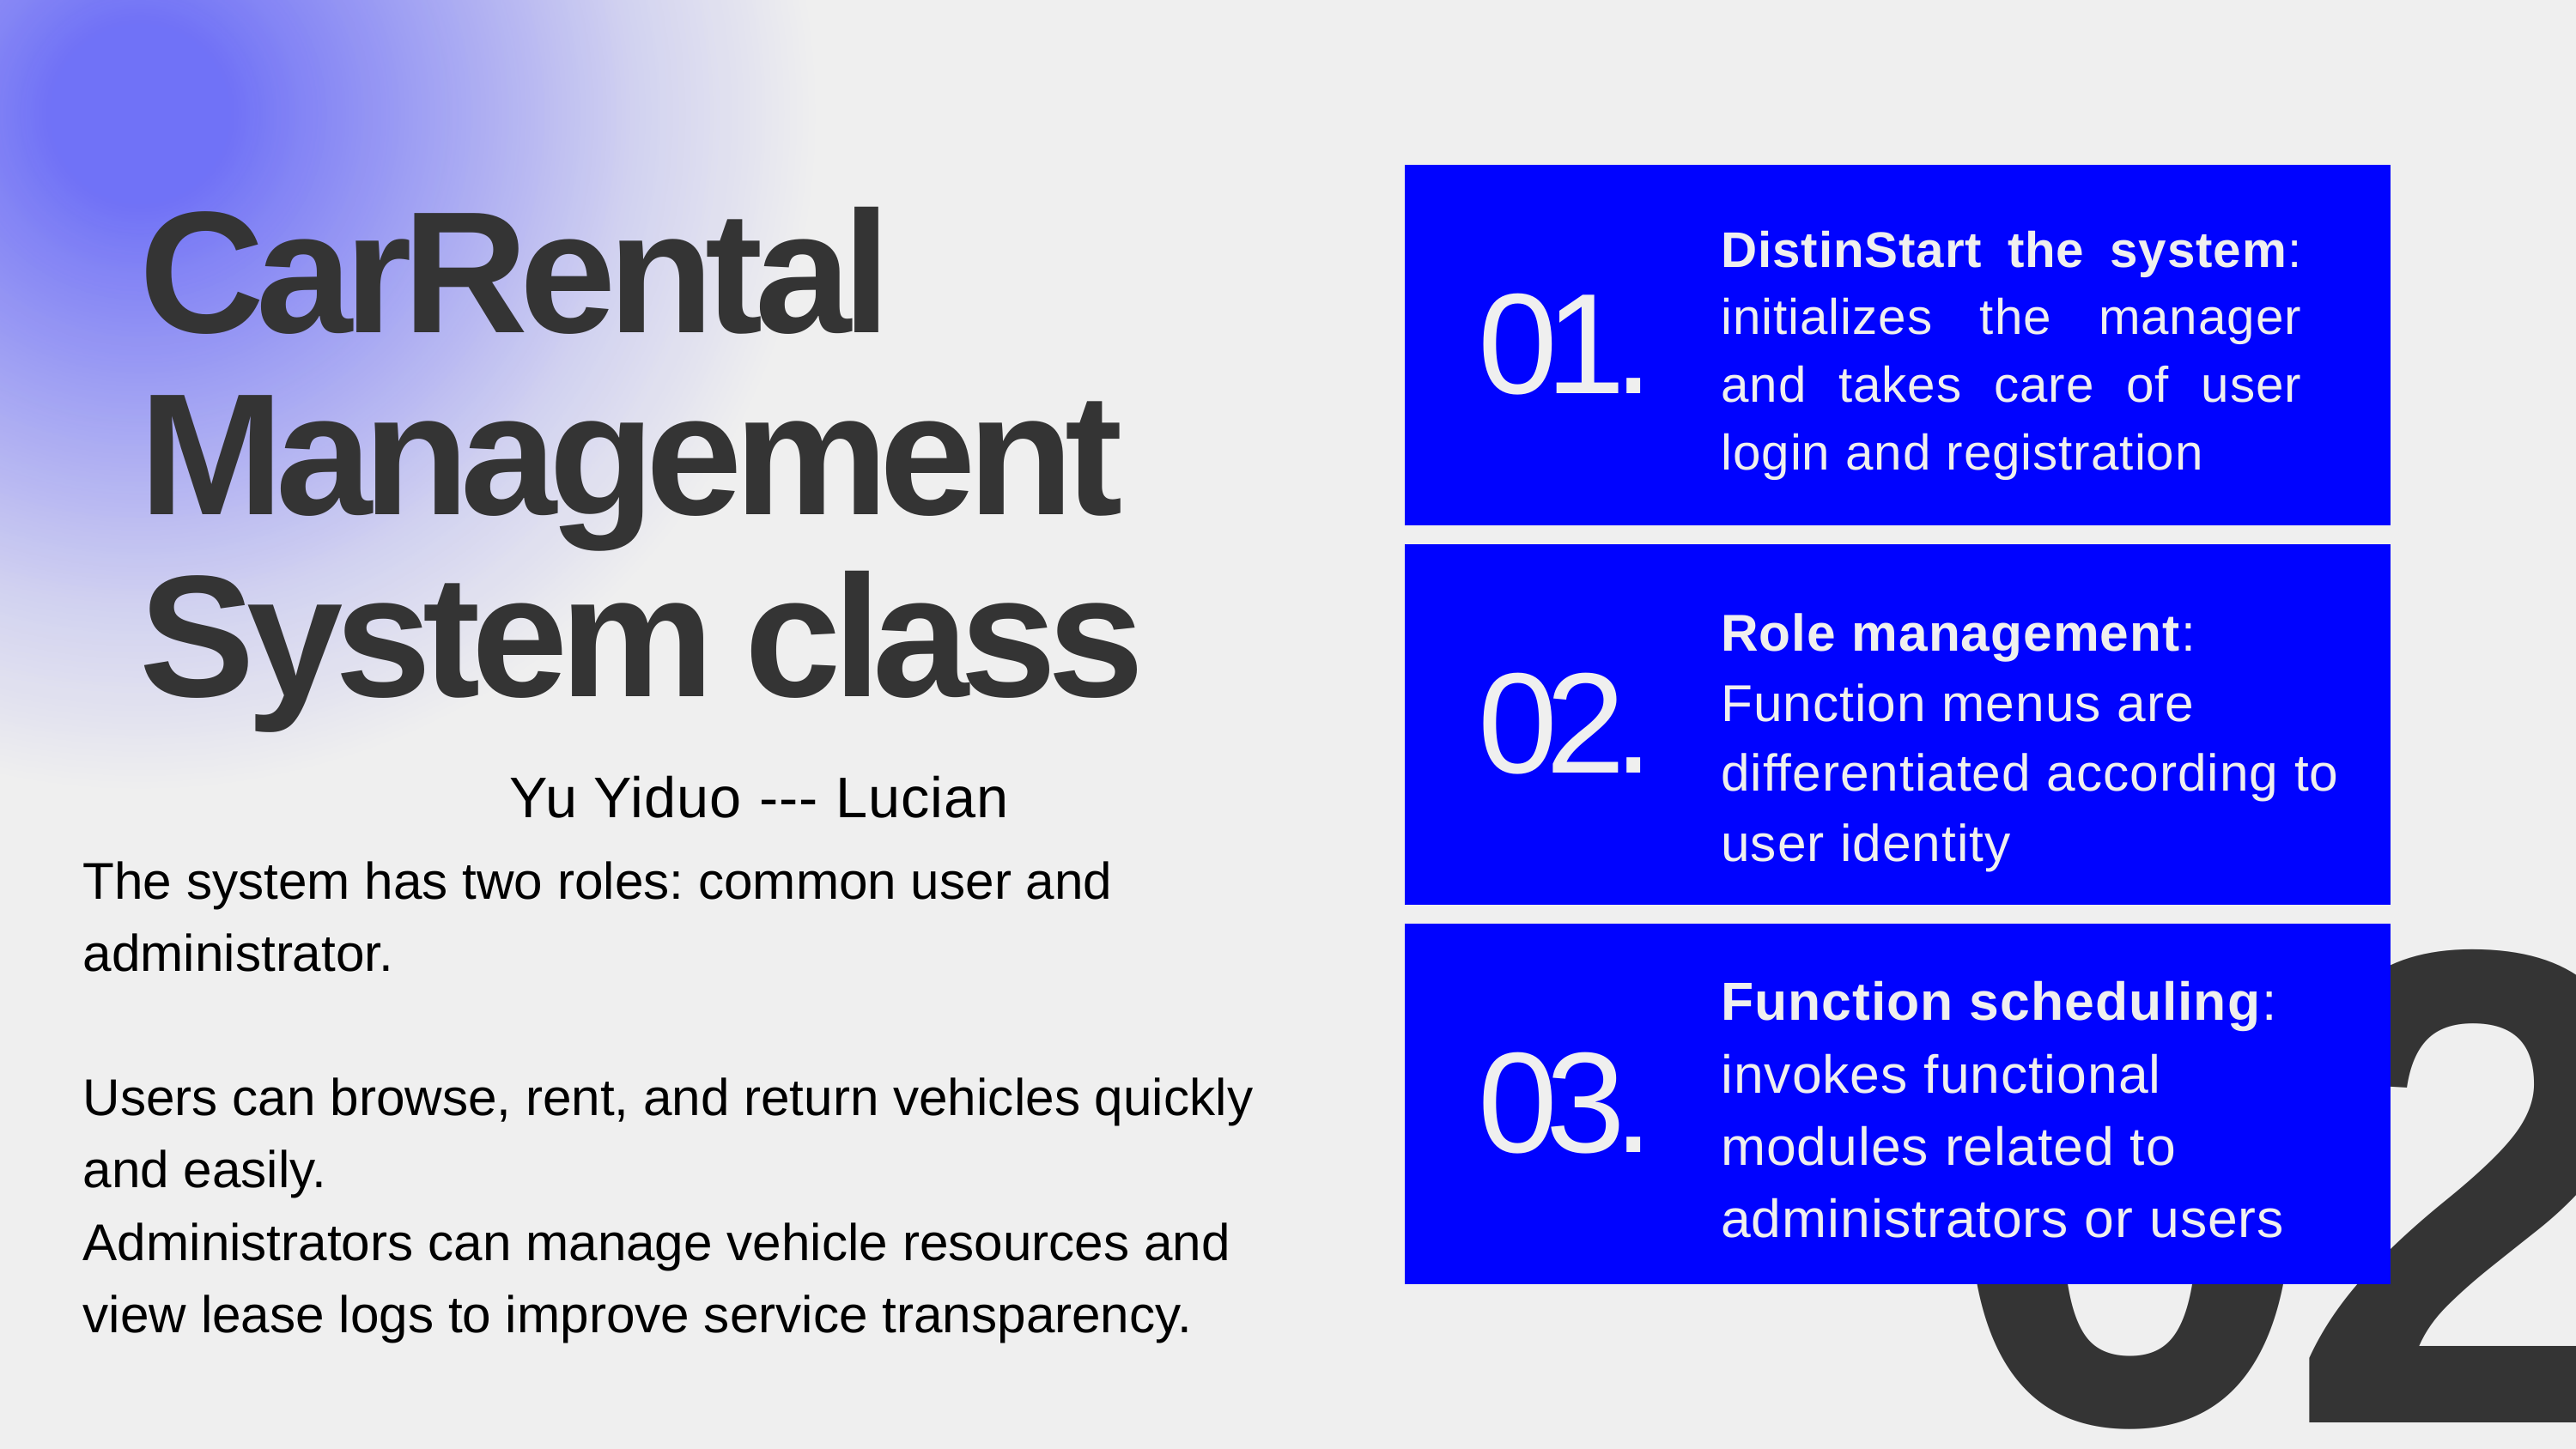

CarRental
ManagementSystem class
DistinStart the system: initializes the manager and takes care of user login and registration
01.

Role management: Function menus are differentiated according to user identity
02.
Yu Yiduo --- Lucian
The system has two roles: common user and administrator.

Users can browse, rent, and return vehicles quickly and easily.
Administrators can manage vehicle resources and view lease logs to improve service transparency.
02

Function scheduling: invokes functional modules related to administrators or users
03.